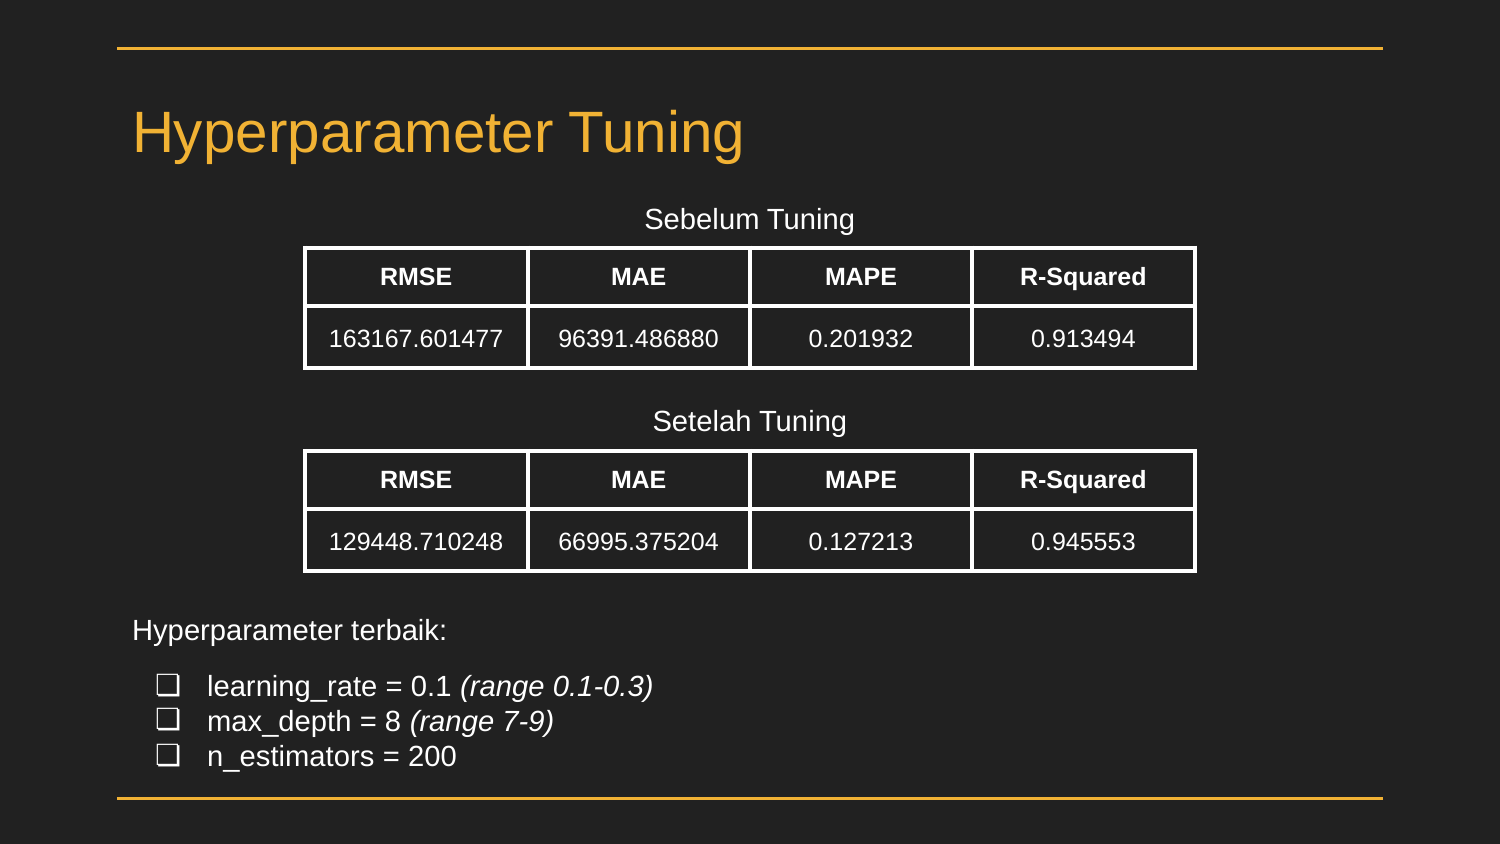

# Hyperparameter Tuning
Sebelum Tuning
| RMSE | MAE | MAPE | R-Squared |
| --- | --- | --- | --- |
| 163167.601477 | 96391.486880 | 0.201932 | 0.913494 |
Setelah Tuning
| RMSE | MAE | MAPE | R-Squared |
| --- | --- | --- | --- |
| 129448.710248 | 66995.375204 | 0.127213 | 0.945553 |
Hyperparameter terbaik:
learning_rate = 0.1 (range 0.1-0.3)
max_depth = 8 (range 7-9)
n_estimators = 200